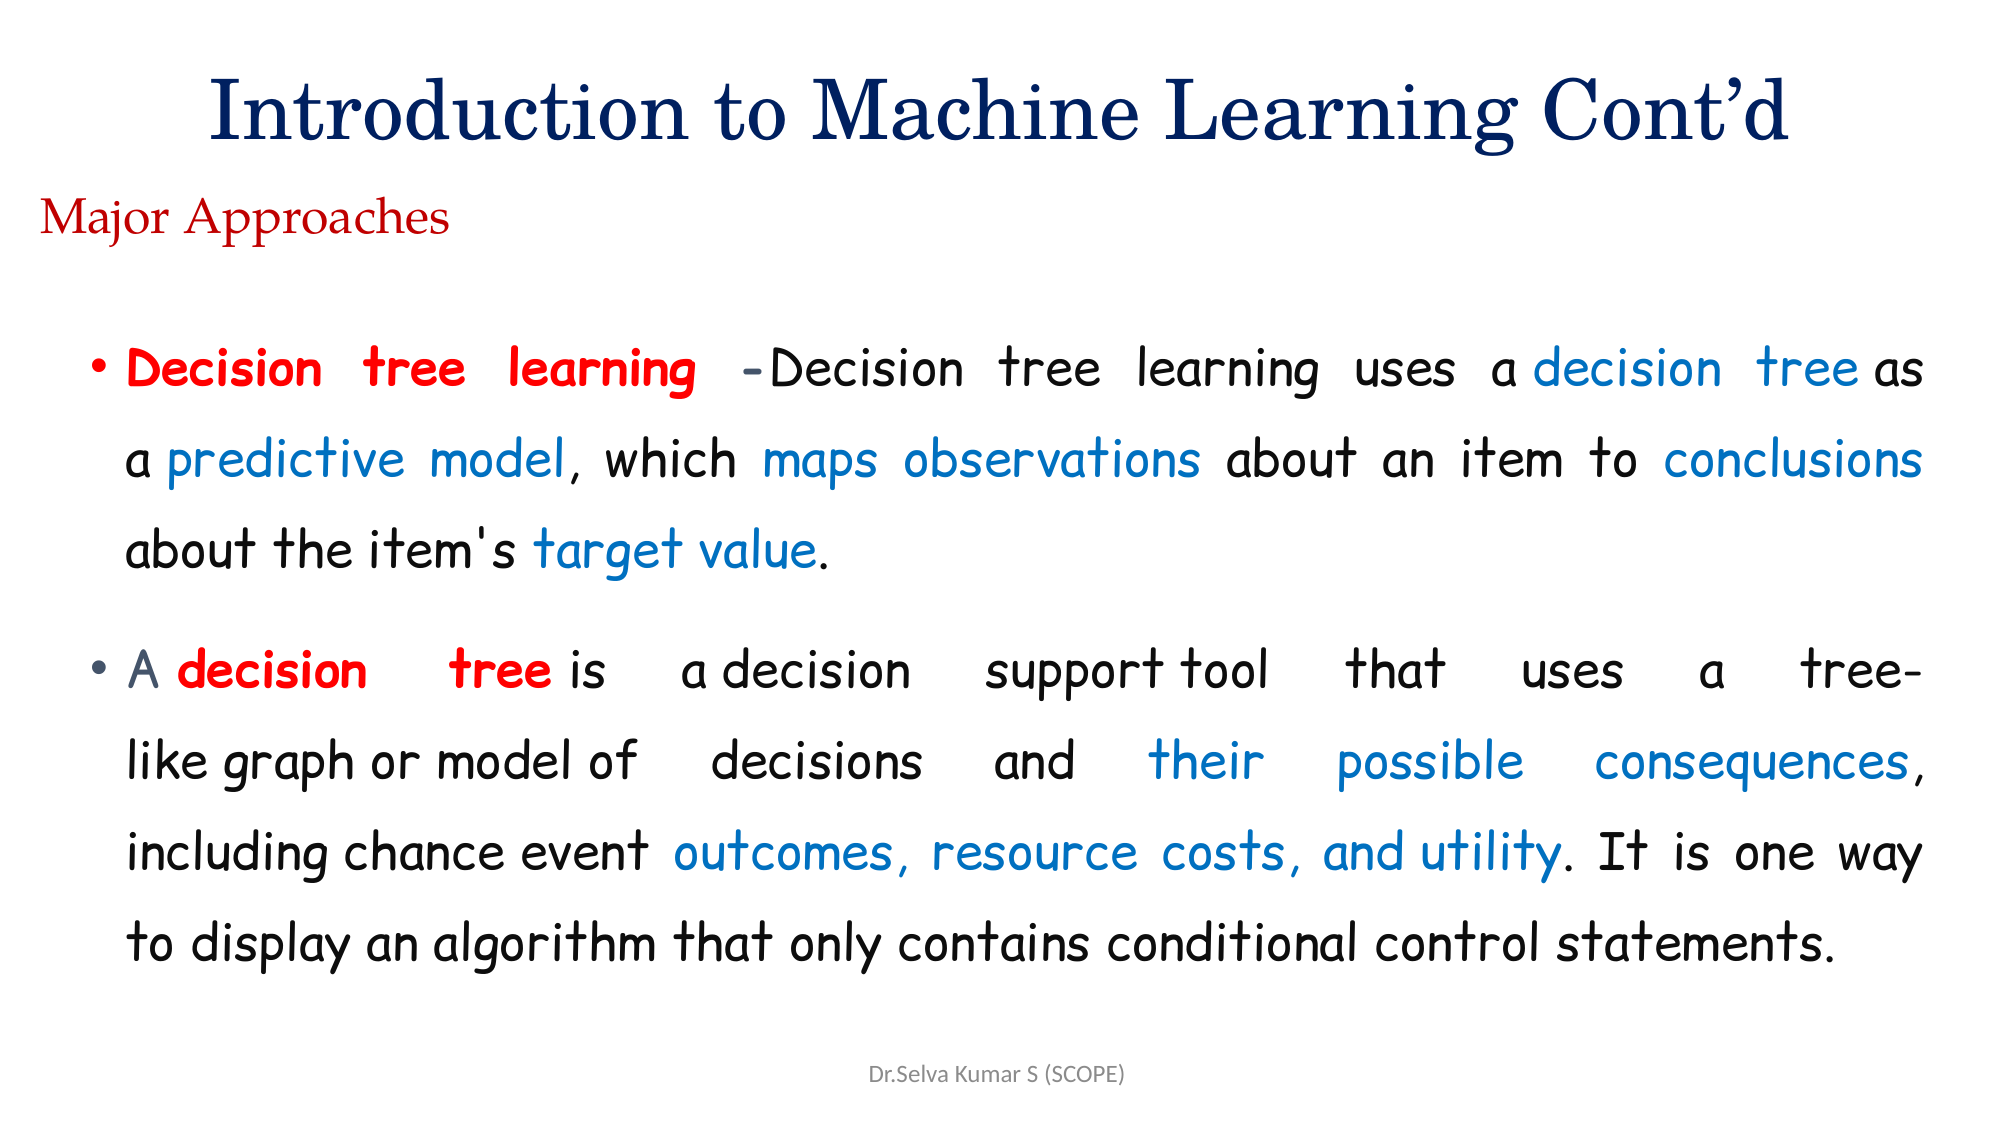

# Introduction to Machine Learning Cont’d
Major Approaches
Decision tree learning -Decision tree learning uses a decision tree as a predictive model, which maps observations about an item to conclusions about the item's target value.
A decision tree is a decision support tool that uses a tree-like graph or model of decisions and their possible consequences, including chance event outcomes, resource costs, and utility. It is one way to display an algorithm that only contains conditional control statements.

Dr.Selva Kumar S (SCOPE)